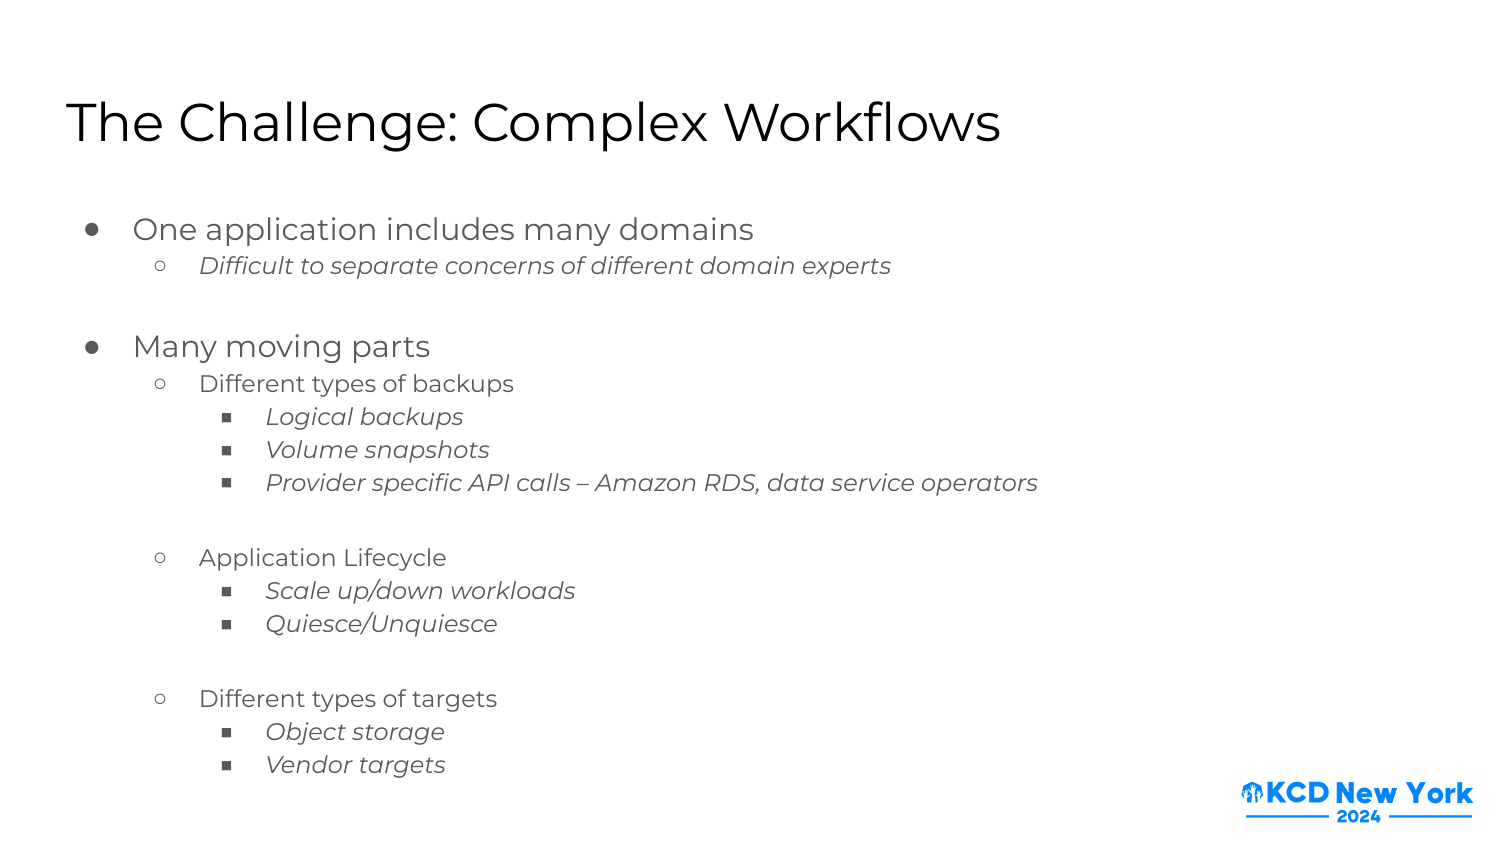

# The Challenge: Complex Workflows
One application includes many domains
Difficult to separate concerns of different domain experts

Many moving parts
Different types of backups
Logical backups
Volume snapshots
Provider specific API calls – Amazon RDS, data service operators

Application Lifecycle
Scale up/down workloads
Quiesce/Unquiesce

Different types of targets
Object storage
Vendor targets